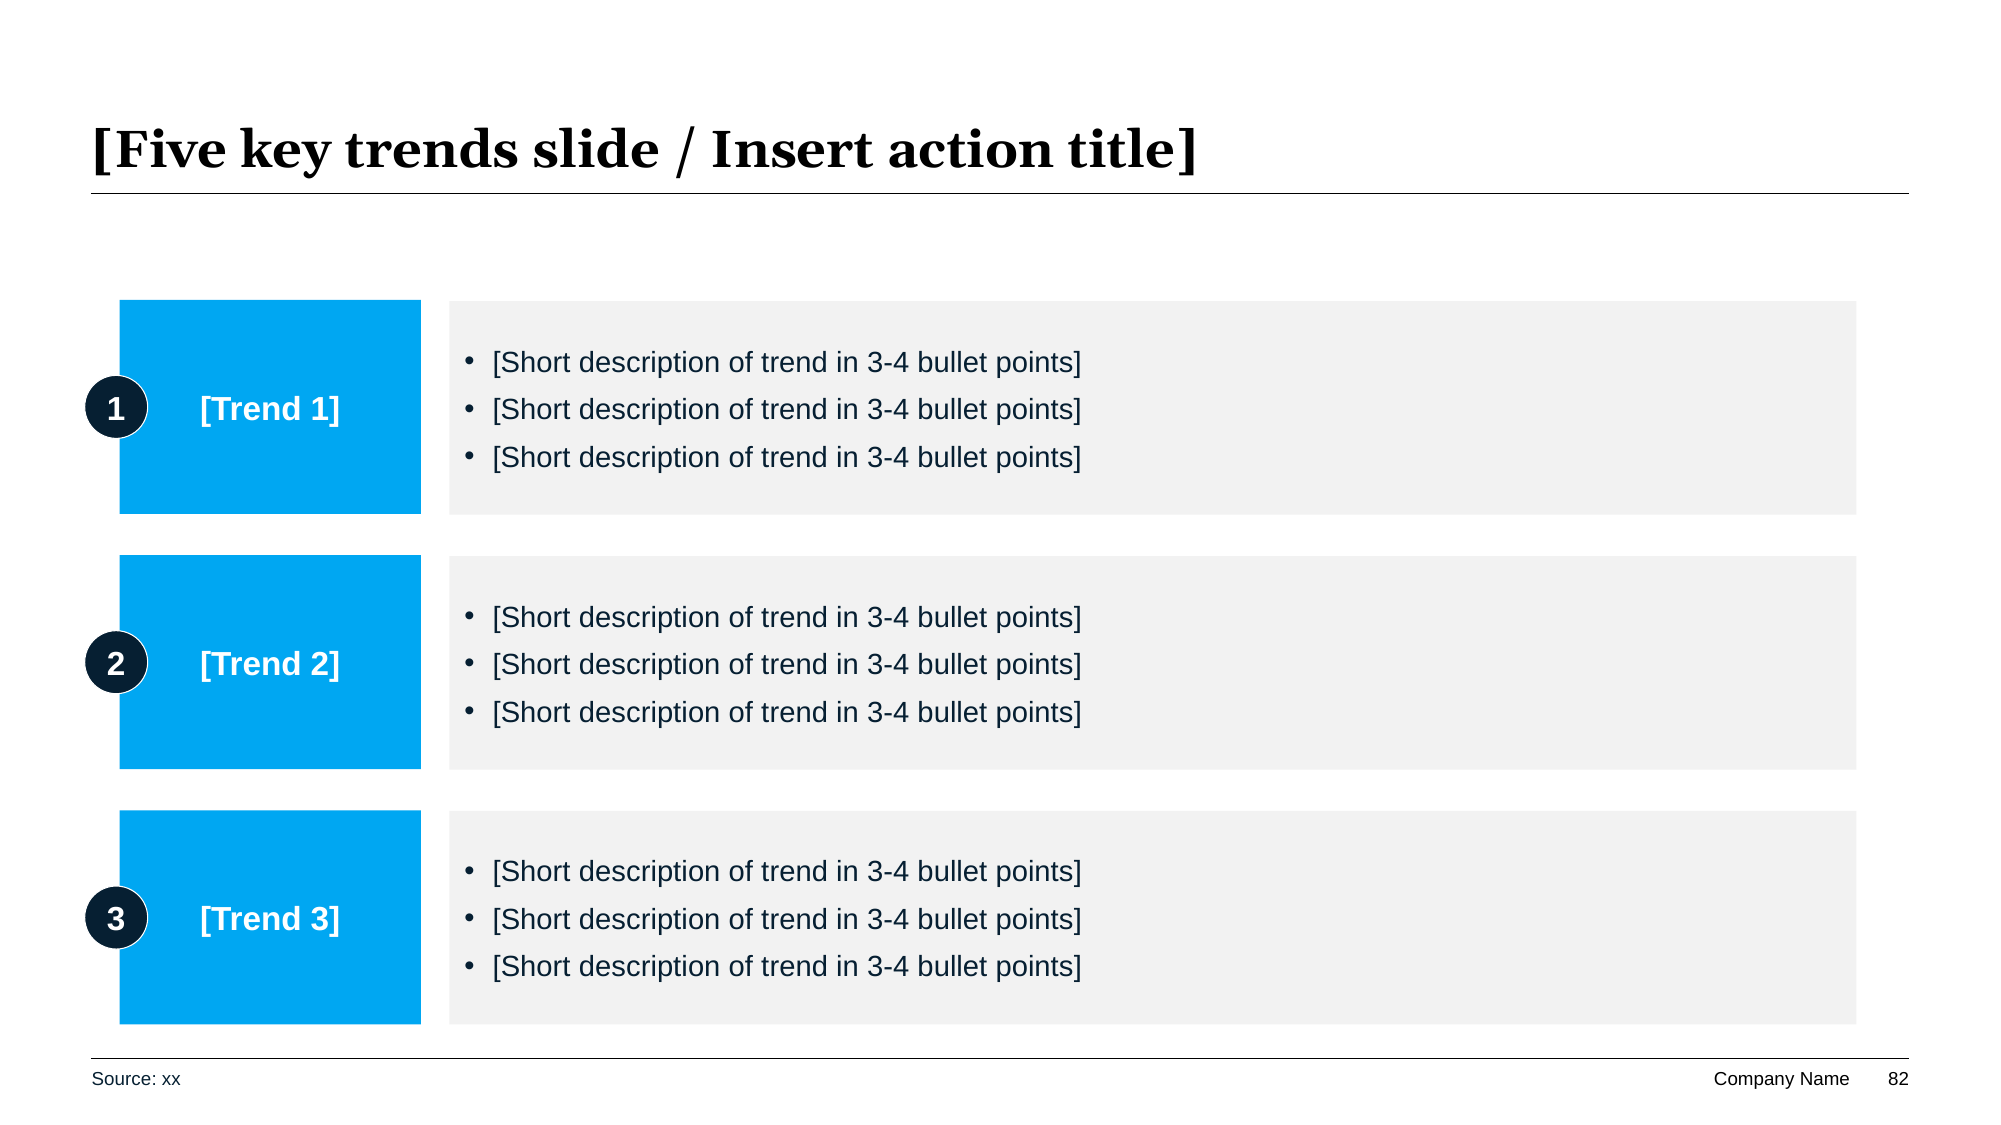

# [Five key trends slide / Insert action title]

[Trend 1]
[Short description of trend in 3-4 bullet points]
[Short description of trend in 3-4 bullet points]
[Short description of trend in 3-4 bullet points]
1
[Trend 2]
[Short description of trend in 3-4 bullet points]
[Short description of trend in 3-4 bullet points]
[Short description of trend in 3-4 bullet points]
2
[Trend 3]
[Short description of trend in 3-4 bullet points]
[Short description of trend in 3-4 bullet points]
[Short description of trend in 3-4 bullet points]
3
Source: xx